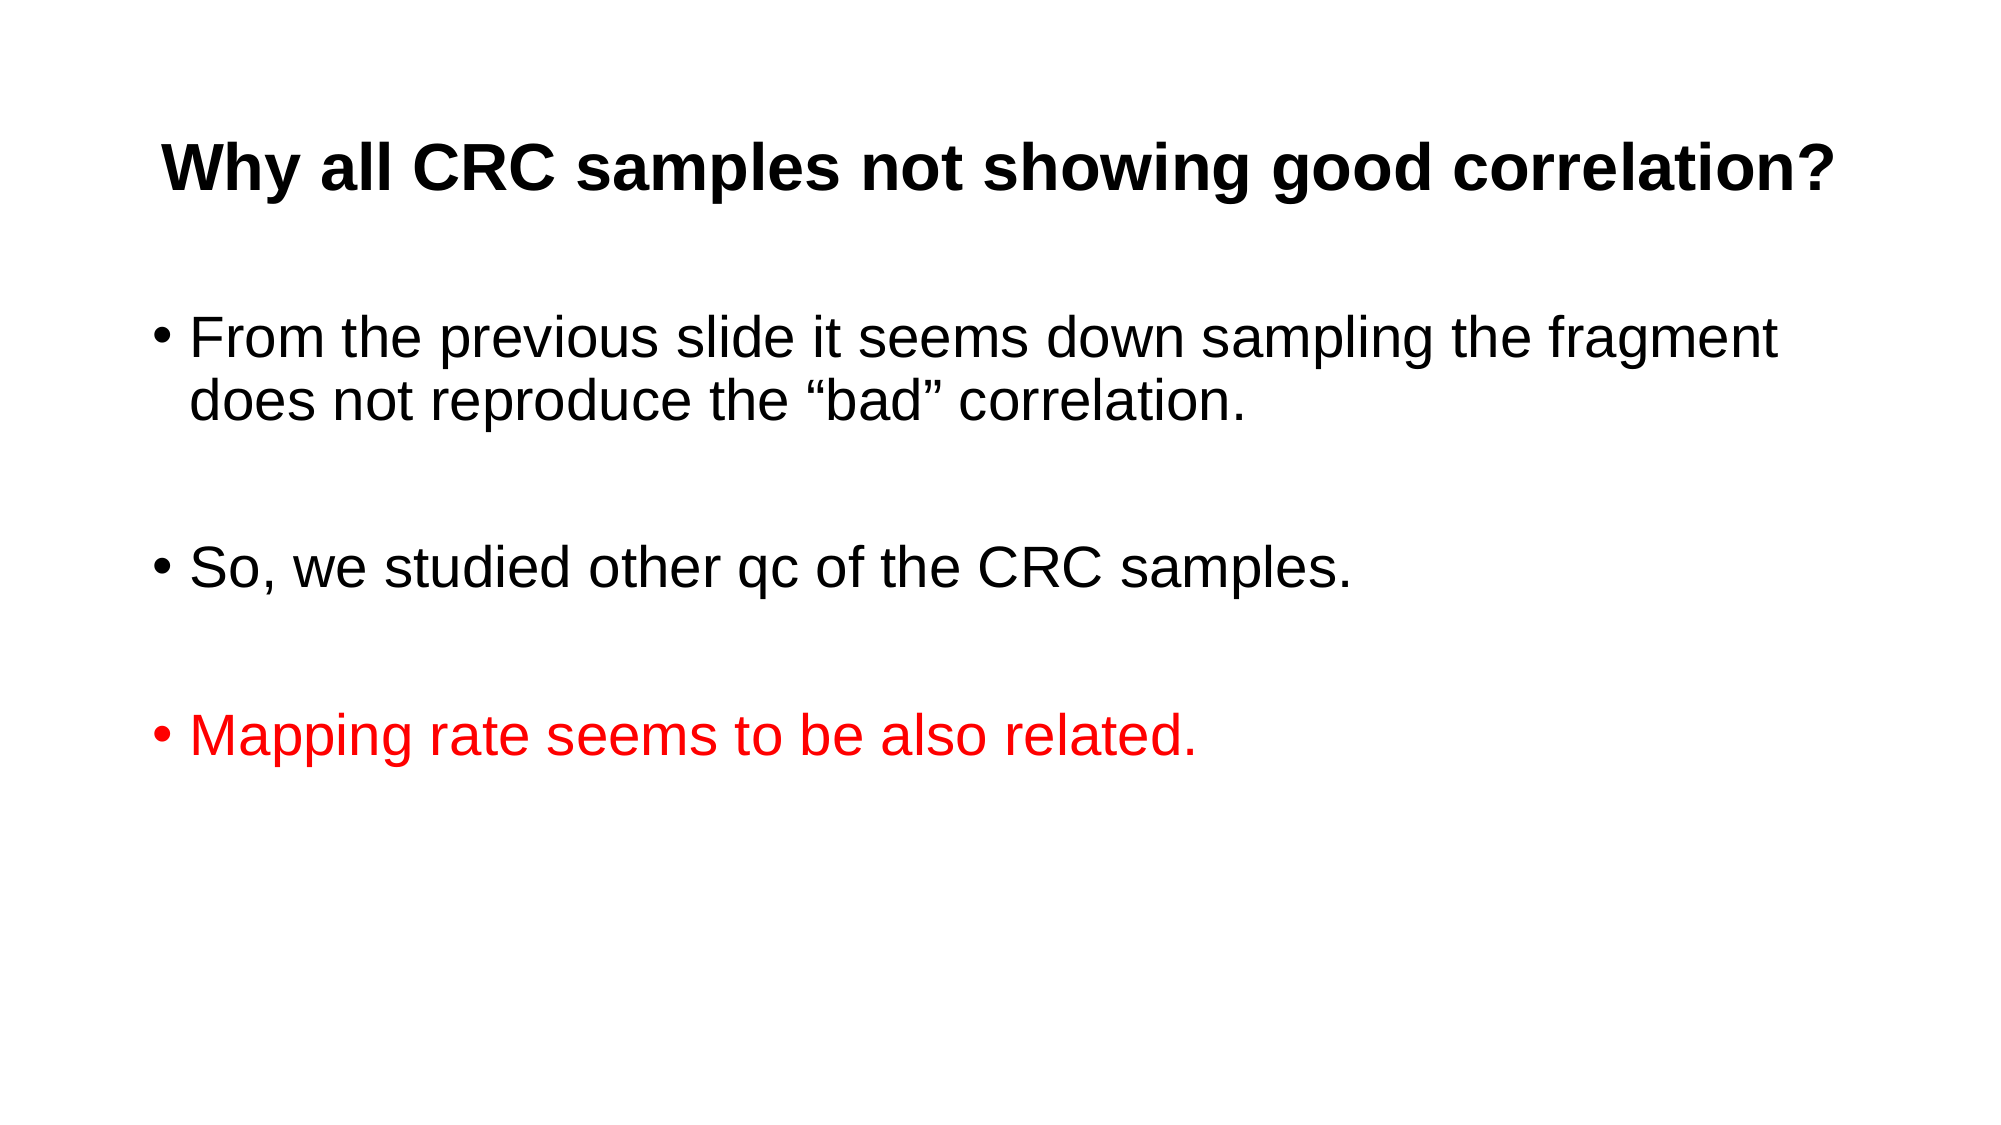

# Why all CRC samples not showing good correlation?
From the previous slide it seems down sampling the fragment does not reproduce the “bad” correlation.

So, we studied other qc of the CRC samples.

Mapping rate seems to be also related.